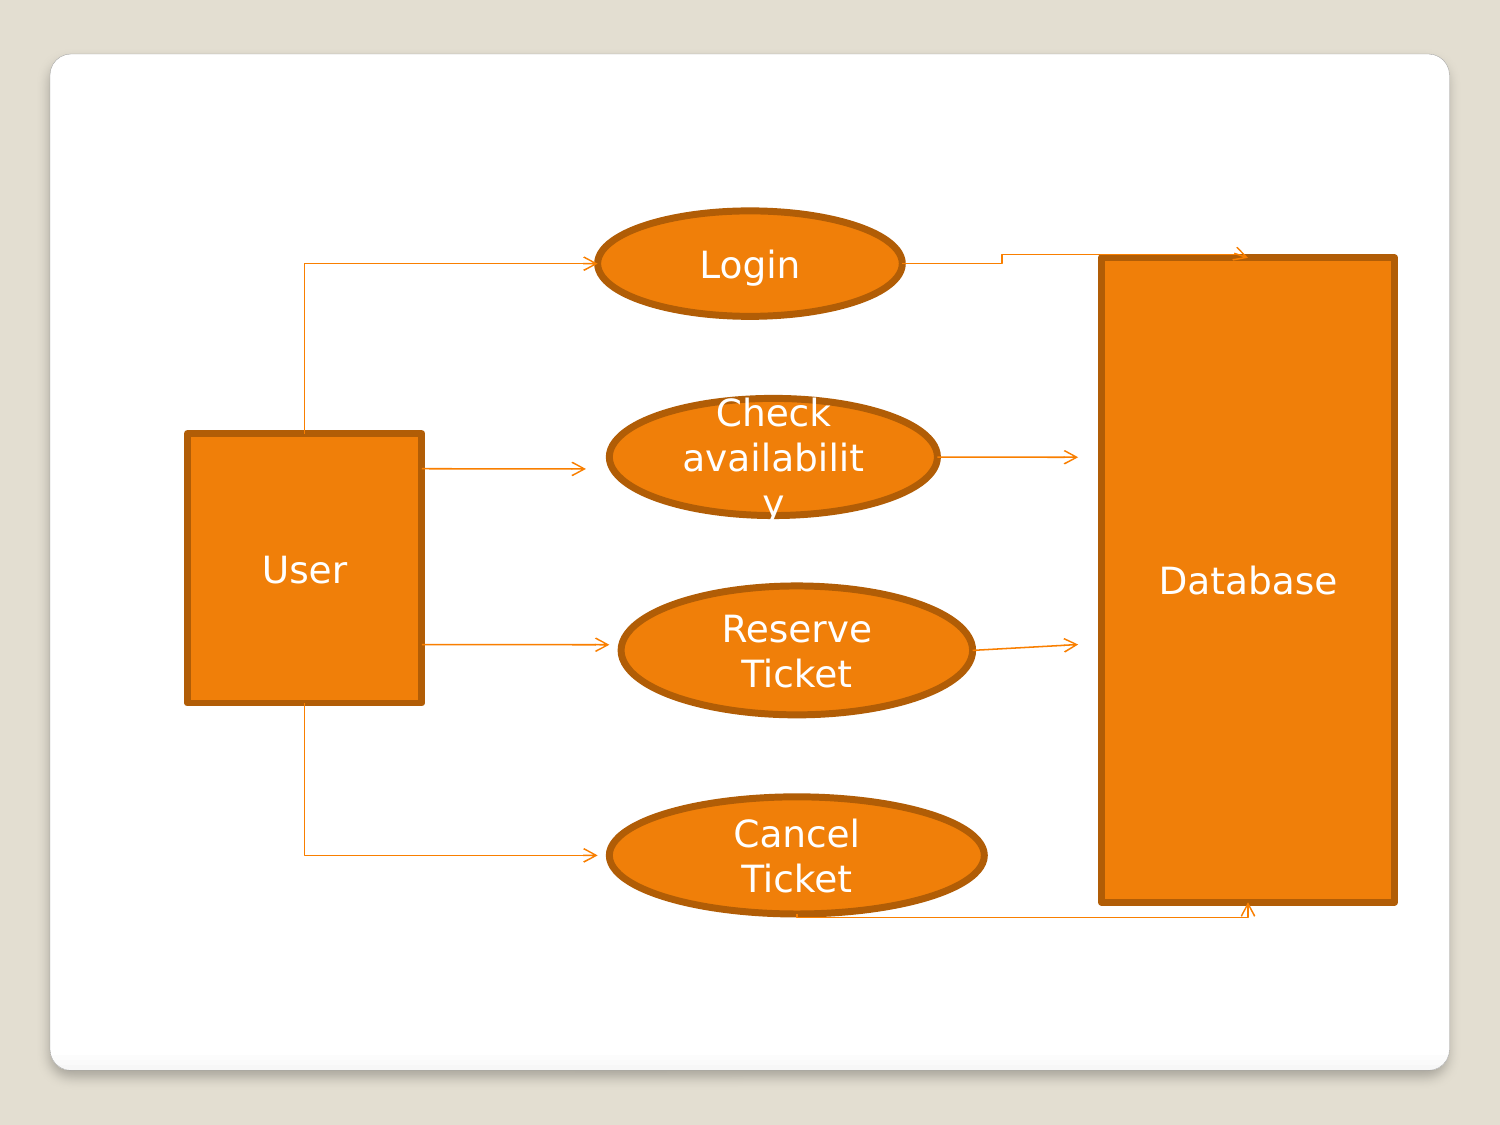

Login
Database
Check availability
User
Reserve Ticket
Cancel Ticket